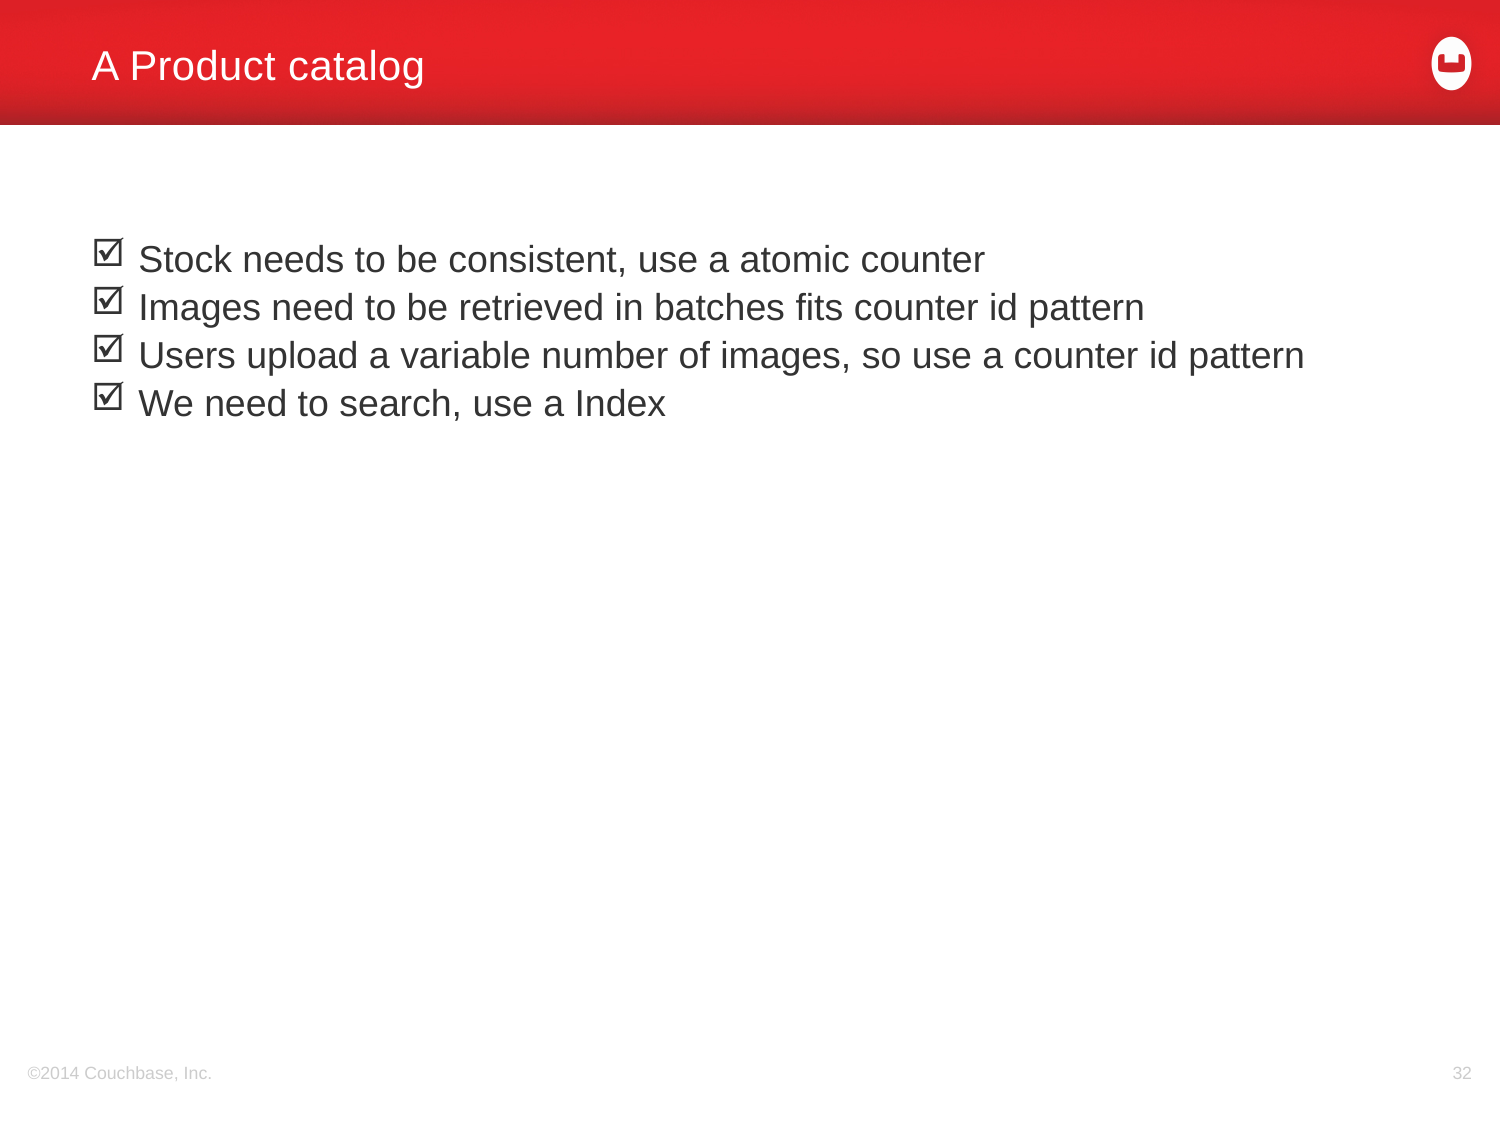

# A Product catalog
Stock needs to be consistent, use a atomic counter
Images need to be retrieved in batches fits counter id pattern
Users upload a variable number of images, so use a counter id pattern
We need to search, use a Index

©2014 Couchbase, Inc.
32